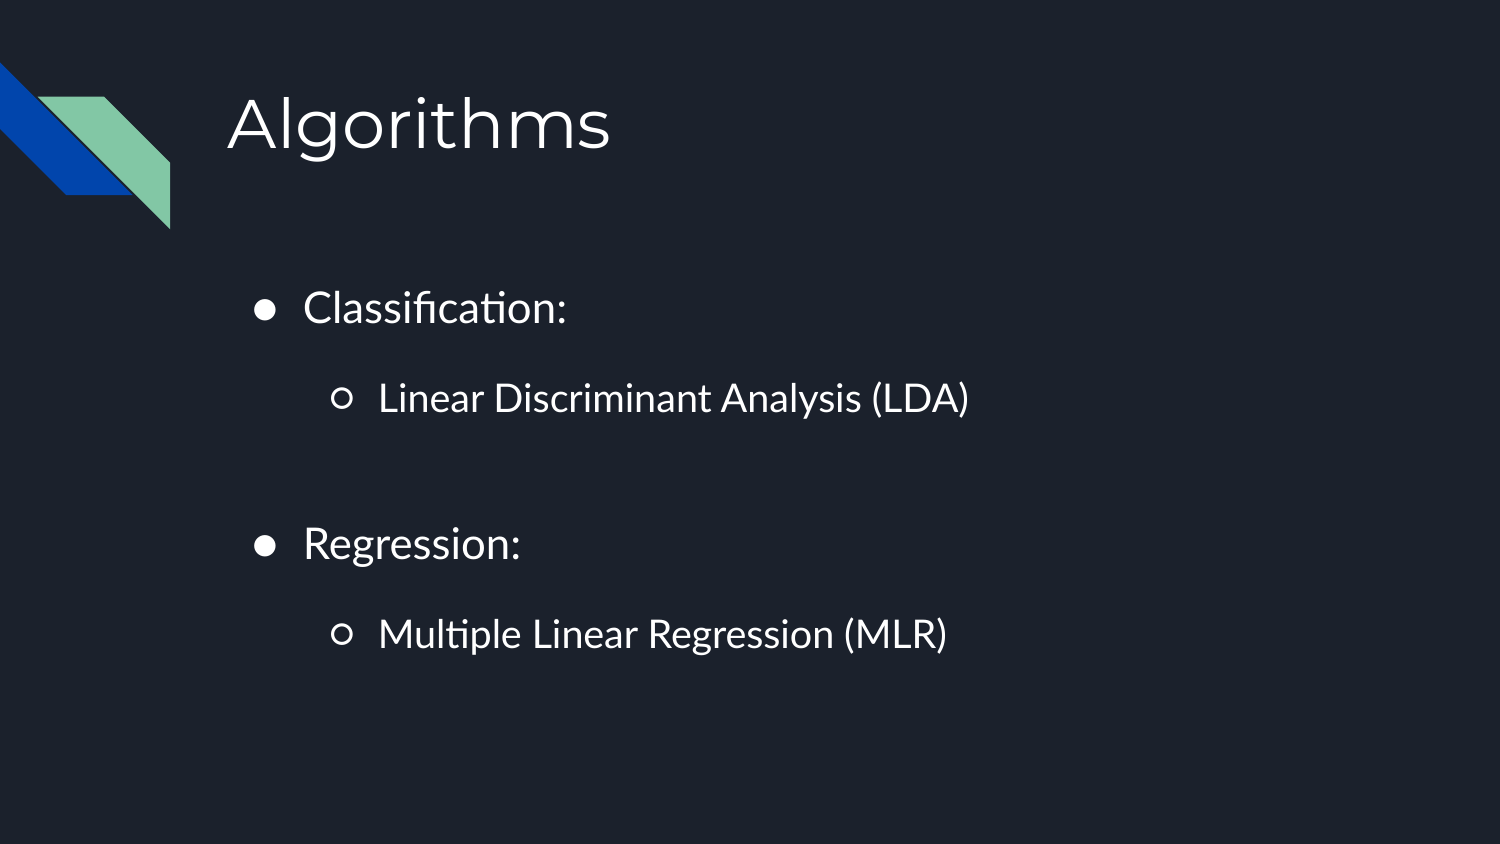

# Algorithms
Classification:
Linear Discriminant Analysis (LDA)

Regression:
Multiple Linear Regression (MLR)